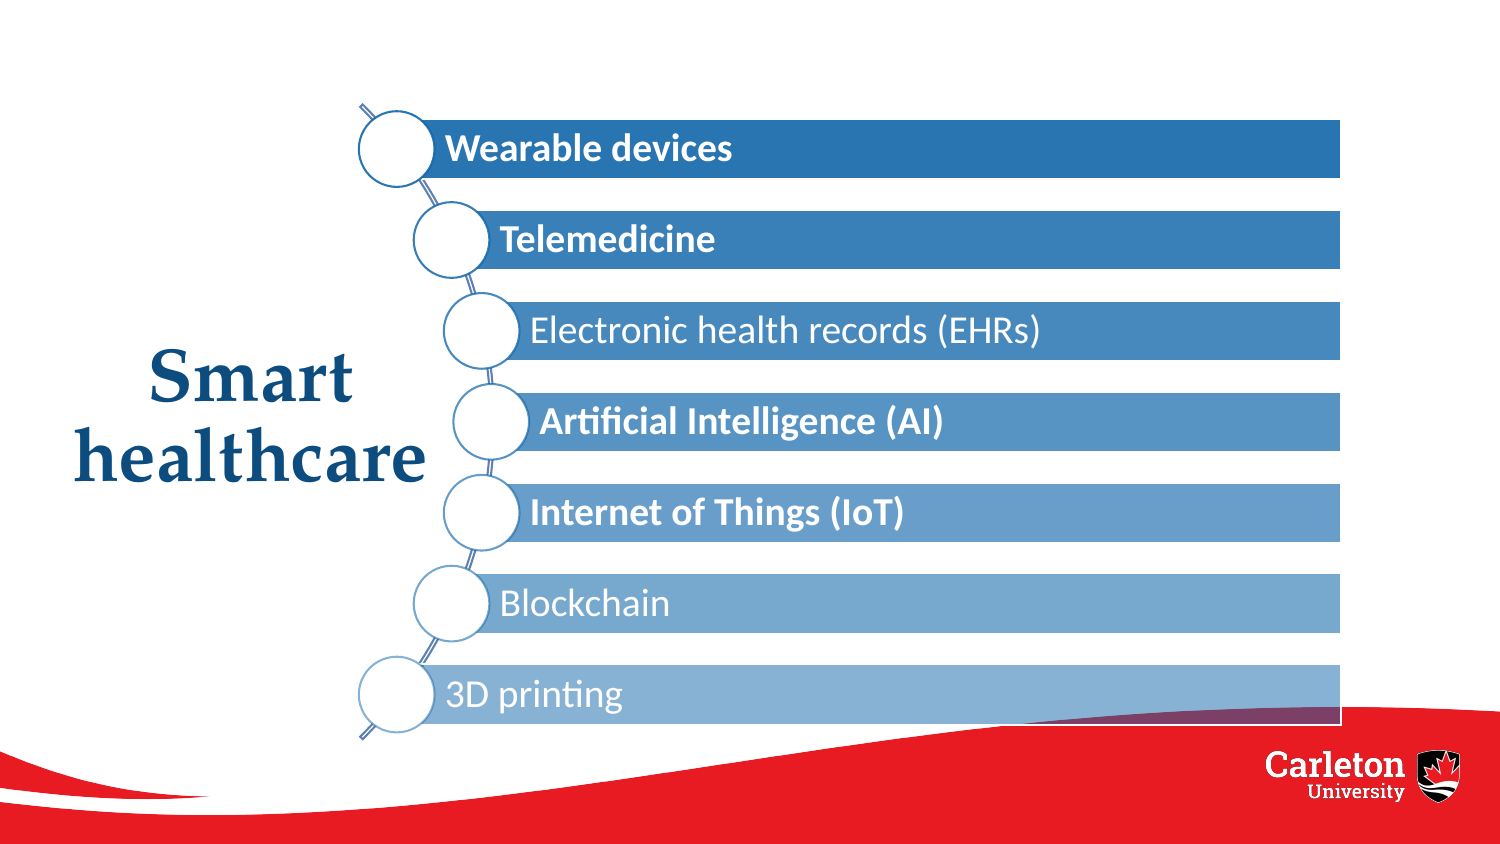

Wearable devices
Telemedicine
Electronic health records (EHRs)
Artificial Intelligence (AI)
Internet of Things (IoT)
Blockchain
3D printing
# Smart healthcare